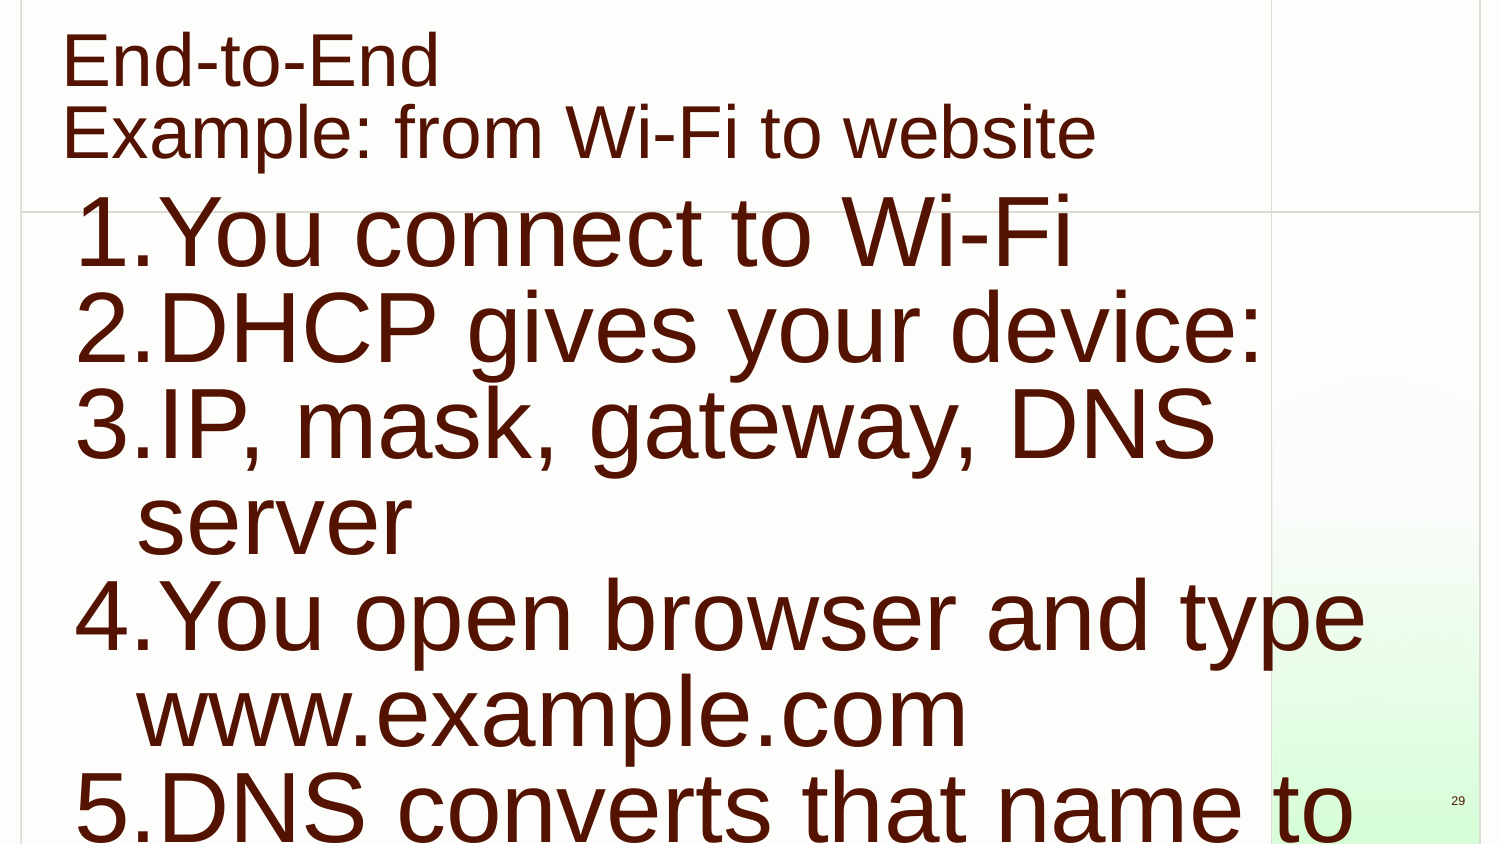

# End-to-End
Example: from Wi-Fi to website
You connect to Wi-Fi
DHCP gives your device:
IP, mask, gateway, DNS server
You open browser and type www.example.com
DNS converts that name to the server’s IP
Browser uses TCP (port 443) to create connection to that IP
Over that TCP connection, it sends HTTPS requests
Router uses IP routing and MAC addresses to move packets
Server responds with web page, which your browser displays
29